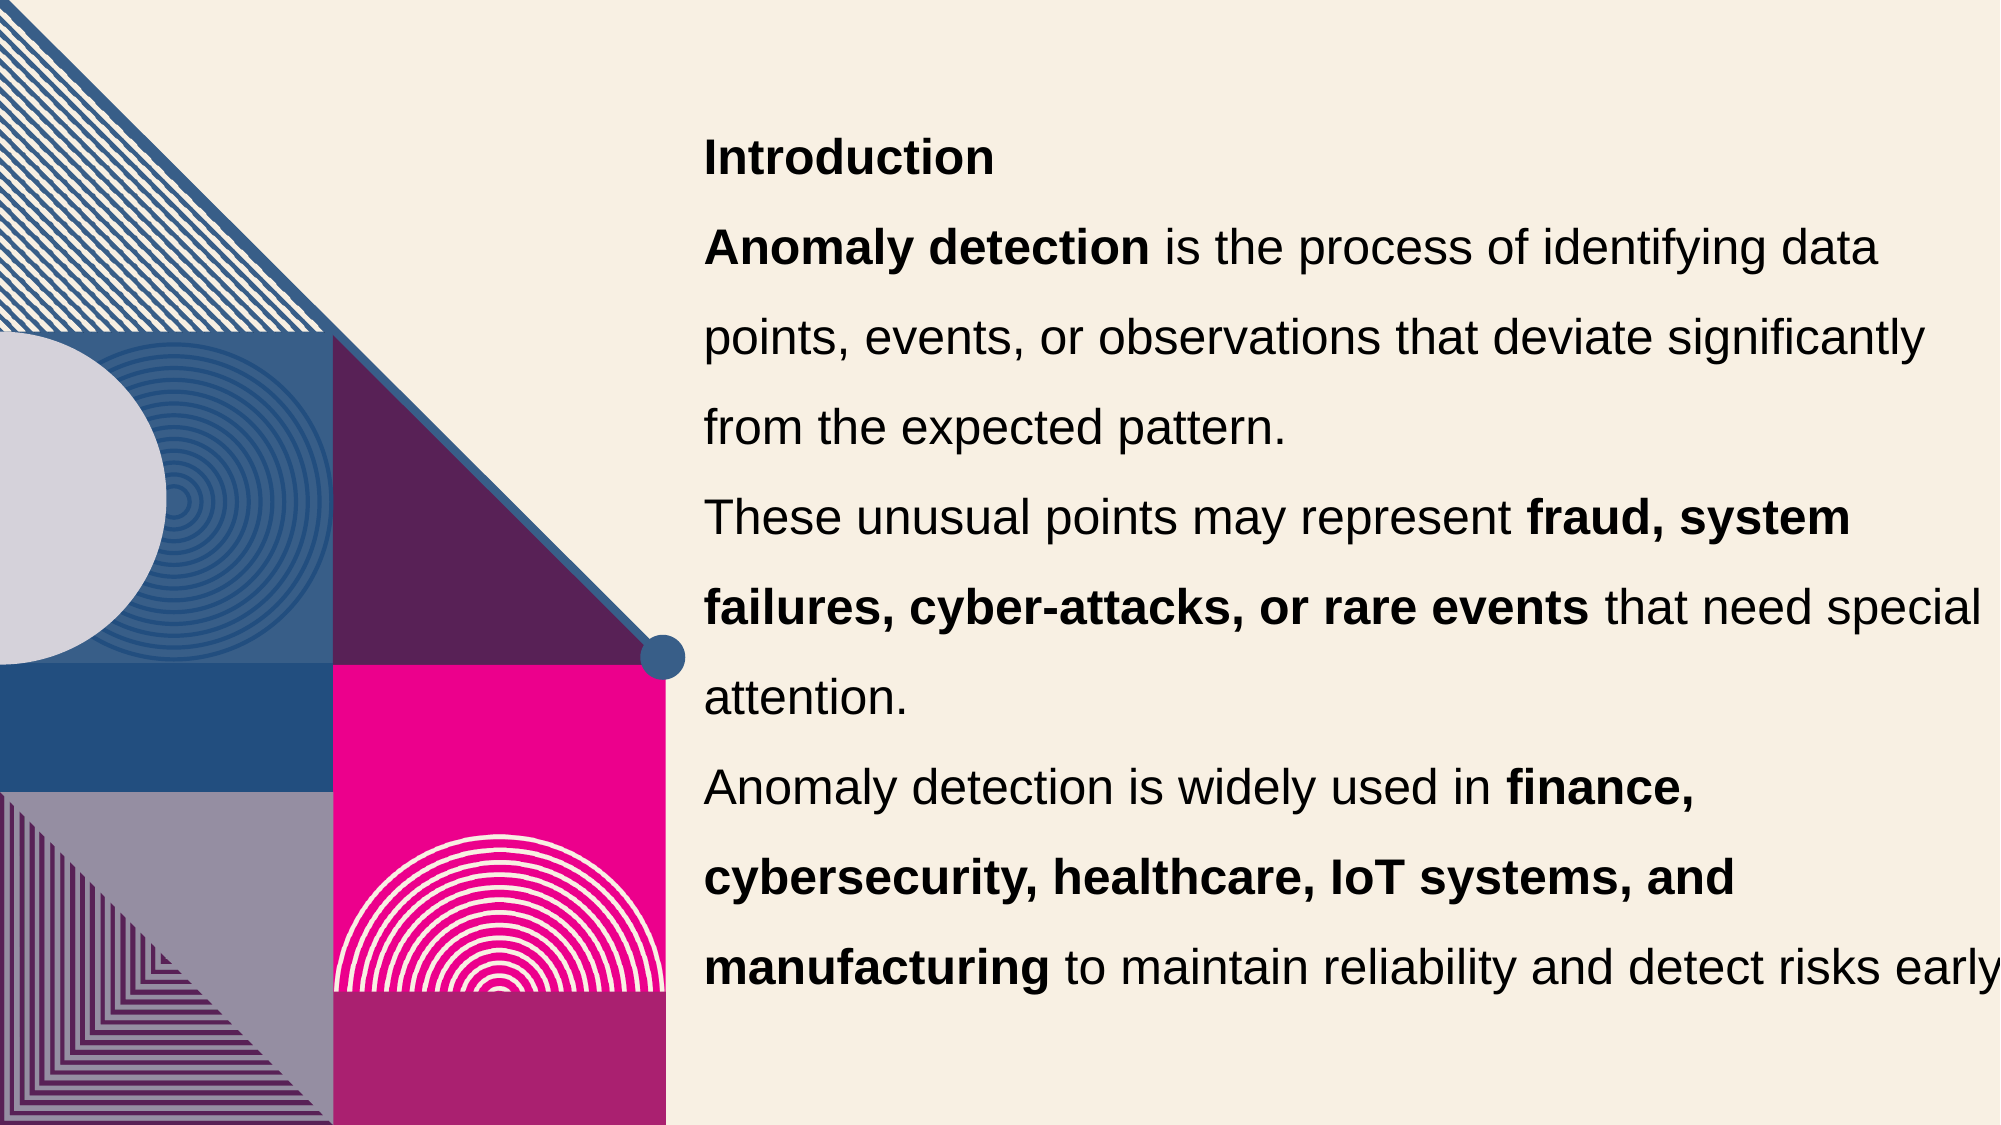

Introduction
Anomaly detection is the process of identifying data points, events, or observations that deviate significantly from the expected pattern.
These unusual points may represent fraud, system failures, cyber-attacks, or rare events that need special attention.
Anomaly detection is widely used in finance, cybersecurity, healthcare, IoT systems, and manufacturing to maintain reliability and detect risks early.